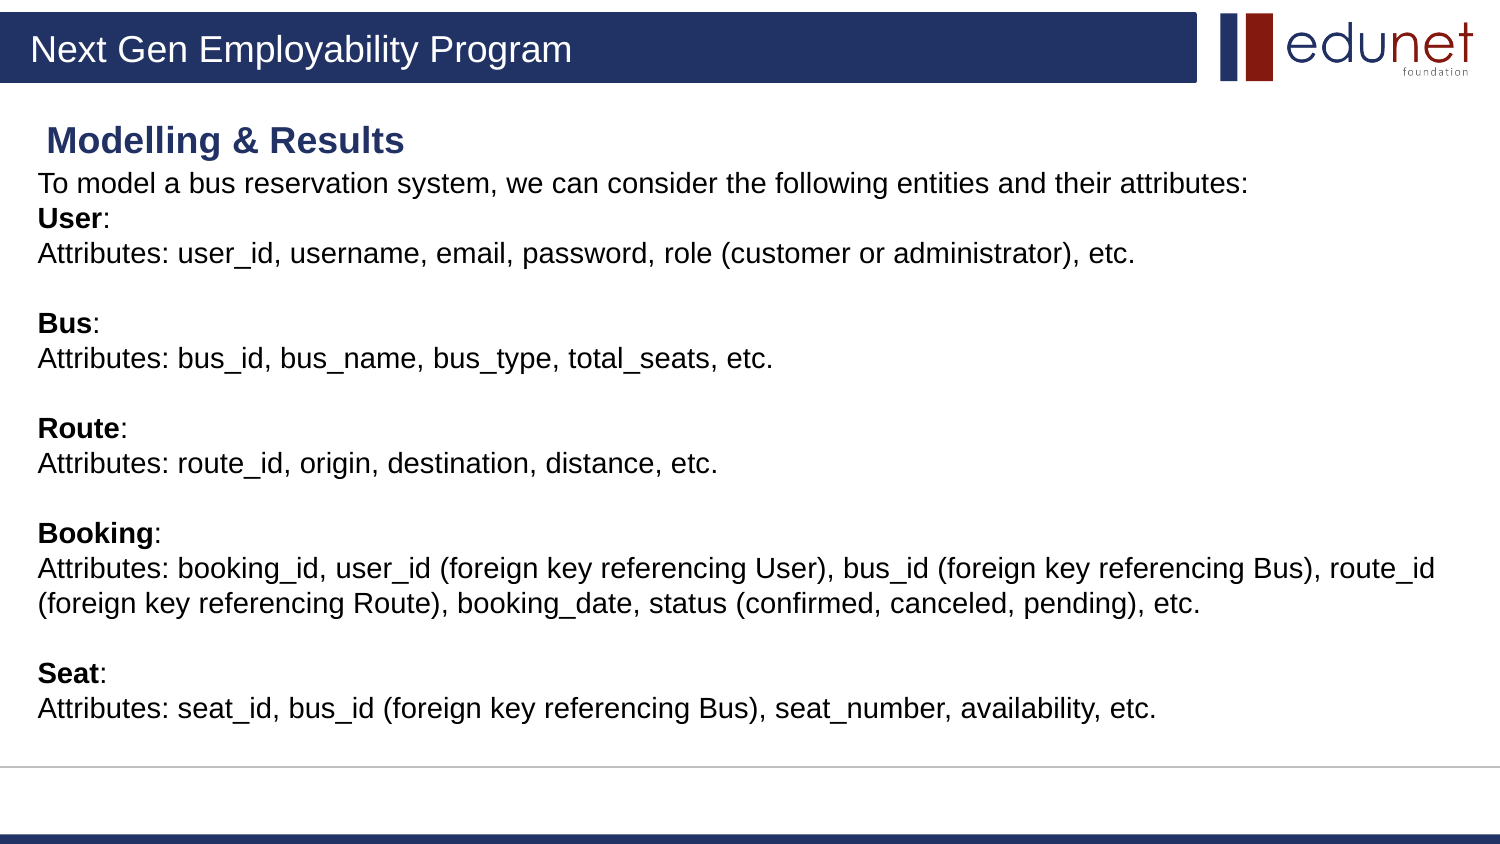

Modelling & Results
To model a bus reservation system, we can consider the following entities and their attributes:
User:
Attributes: user_id, username, email, password, role (customer or administrator), etc.

Bus:
Attributes: bus_id, bus_name, bus_type, total_seats, etc.

Route:
Attributes: route_id, origin, destination, distance, etc.

Booking:
Attributes: booking_id, user_id (foreign key referencing User), bus_id (foreign key referencing Bus), route_id (foreign key referencing Route), booking_date, status (confirmed, canceled, pending), etc.

Seat:
Attributes: seat_id, bus_id (foreign key referencing Bus), seat_number, availability, etc.